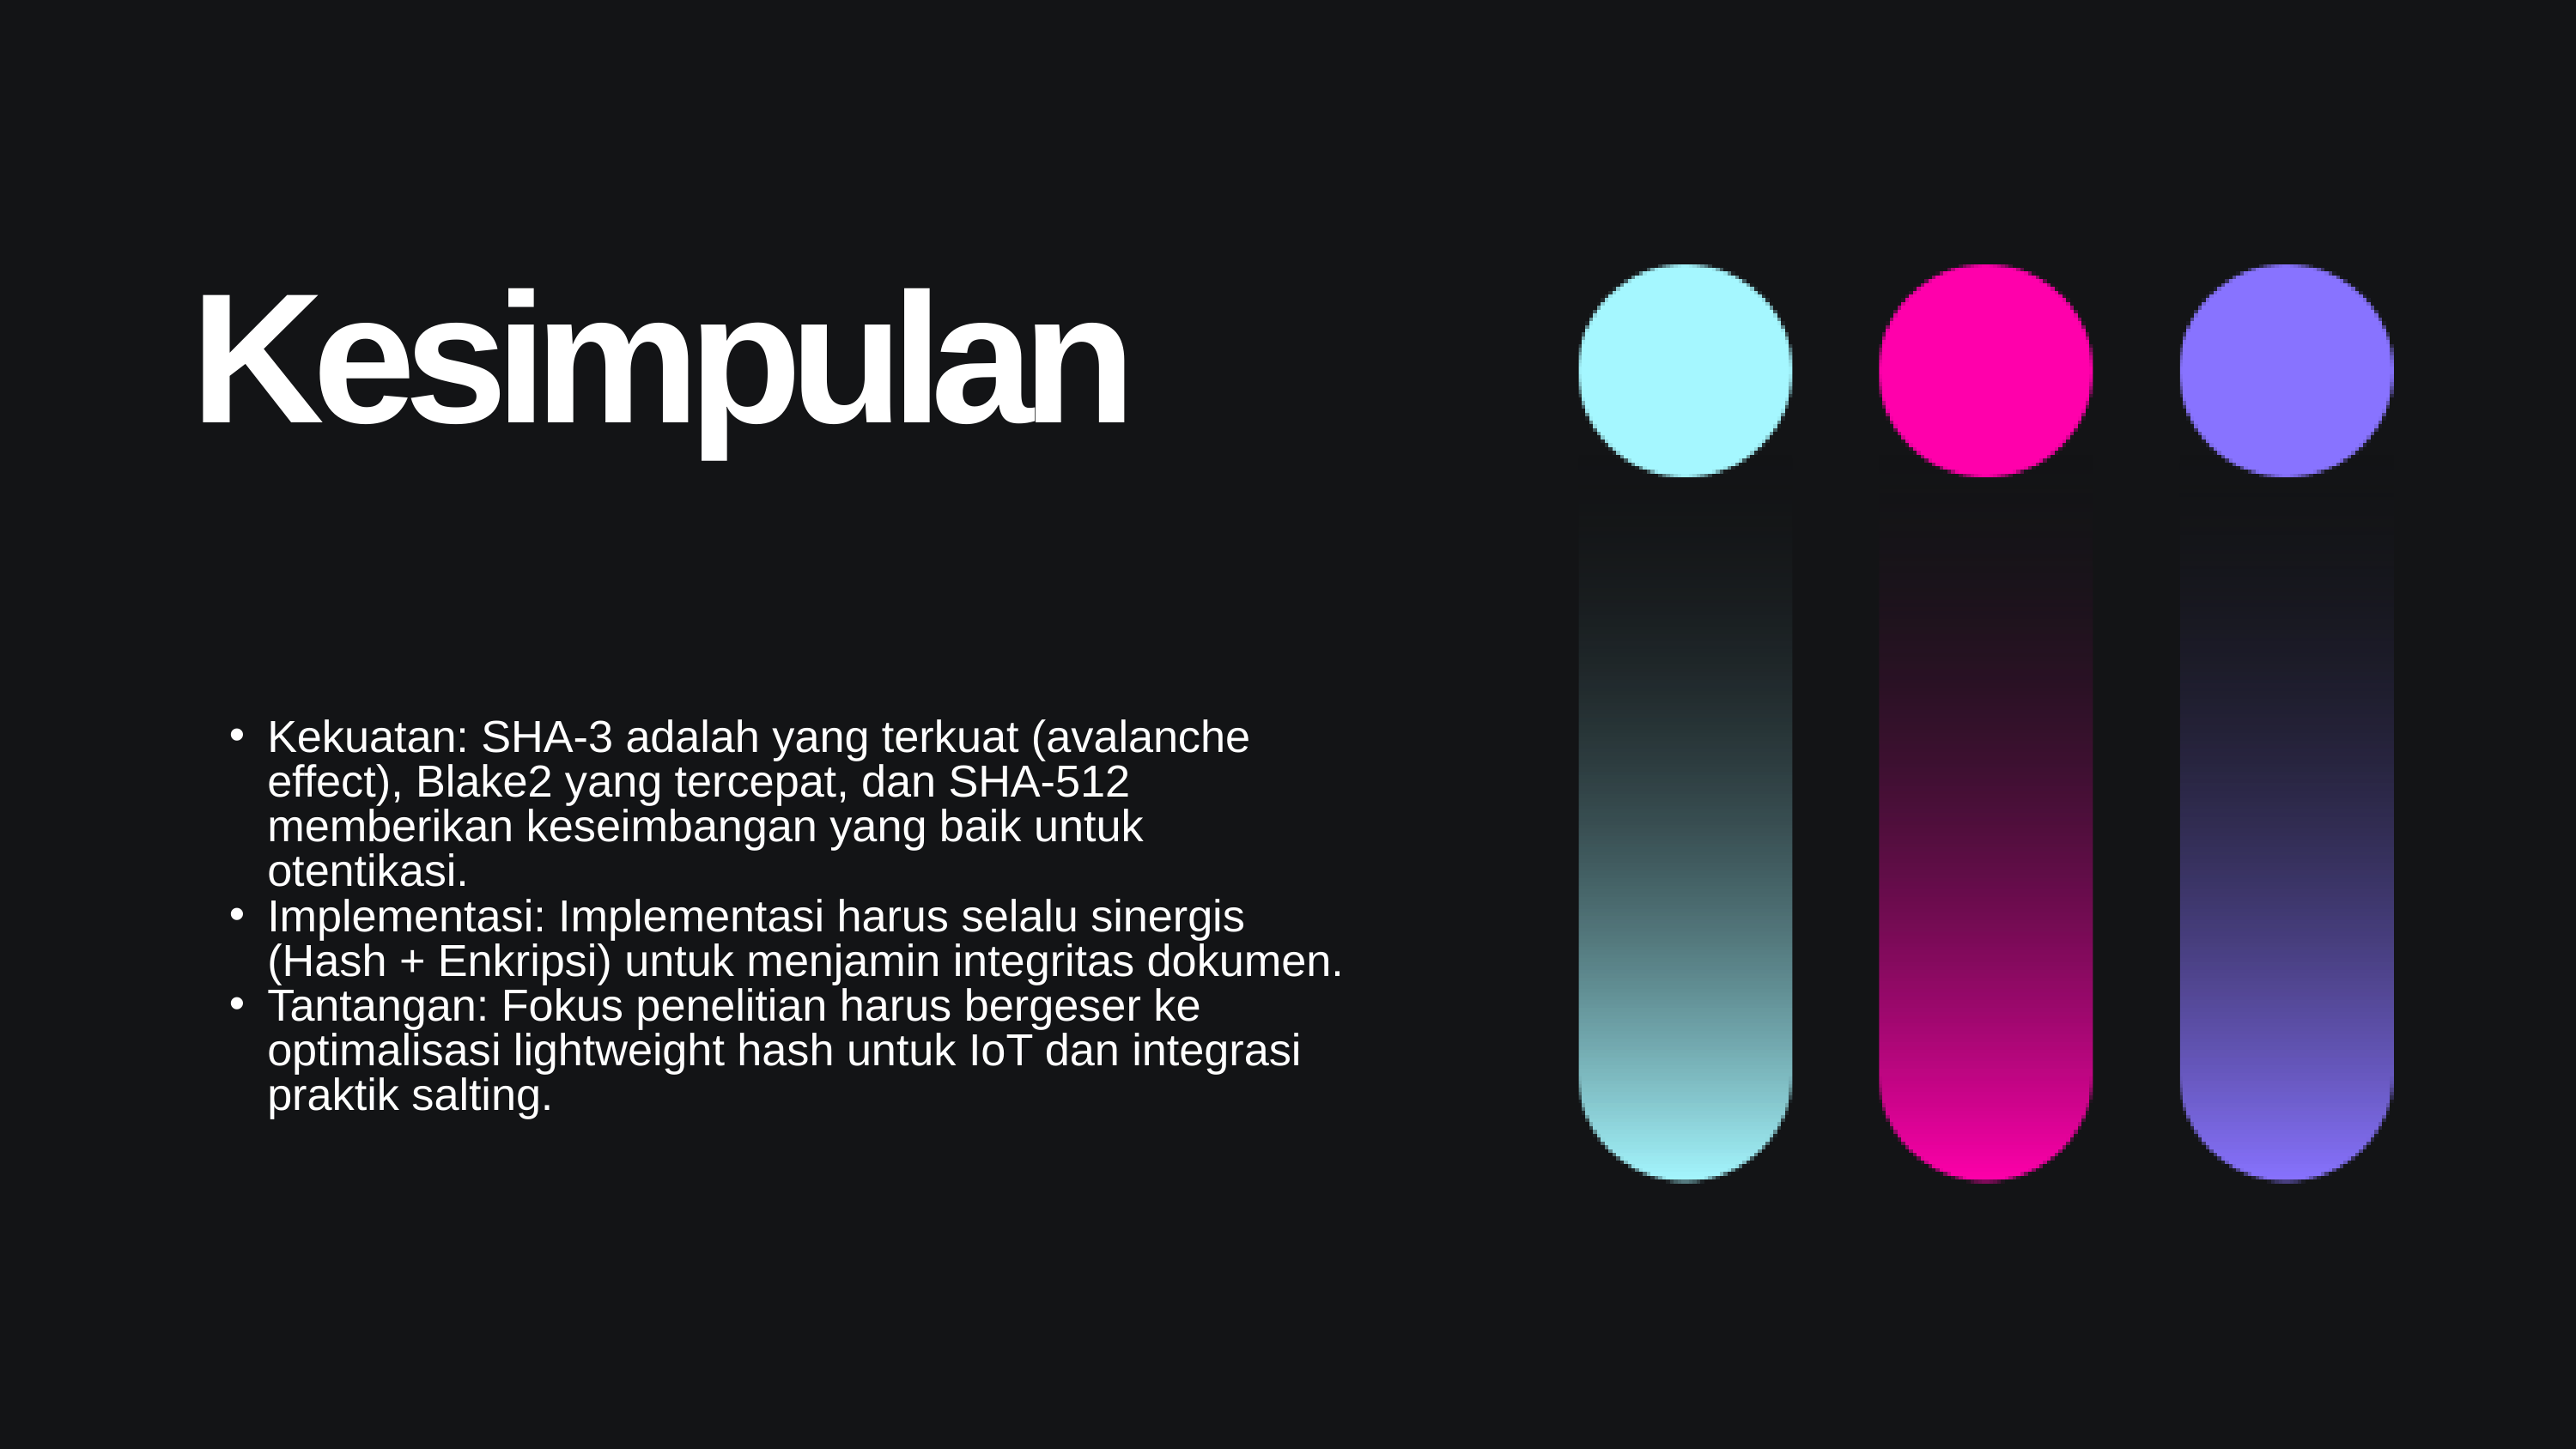

Kesimpulan
Kekuatan: SHA-3 adalah yang terkuat (avalanche effect), Blake2 yang tercepat, dan SHA-512 memberikan keseimbangan yang baik untuk otentikasi.
Implementasi: Implementasi harus selalu sinergis (Hash + Enkripsi) untuk menjamin integritas dokumen.
Tantangan: Fokus penelitian harus bergeser ke optimalisasi lightweight hash untuk IoT dan integrasi praktik salting.